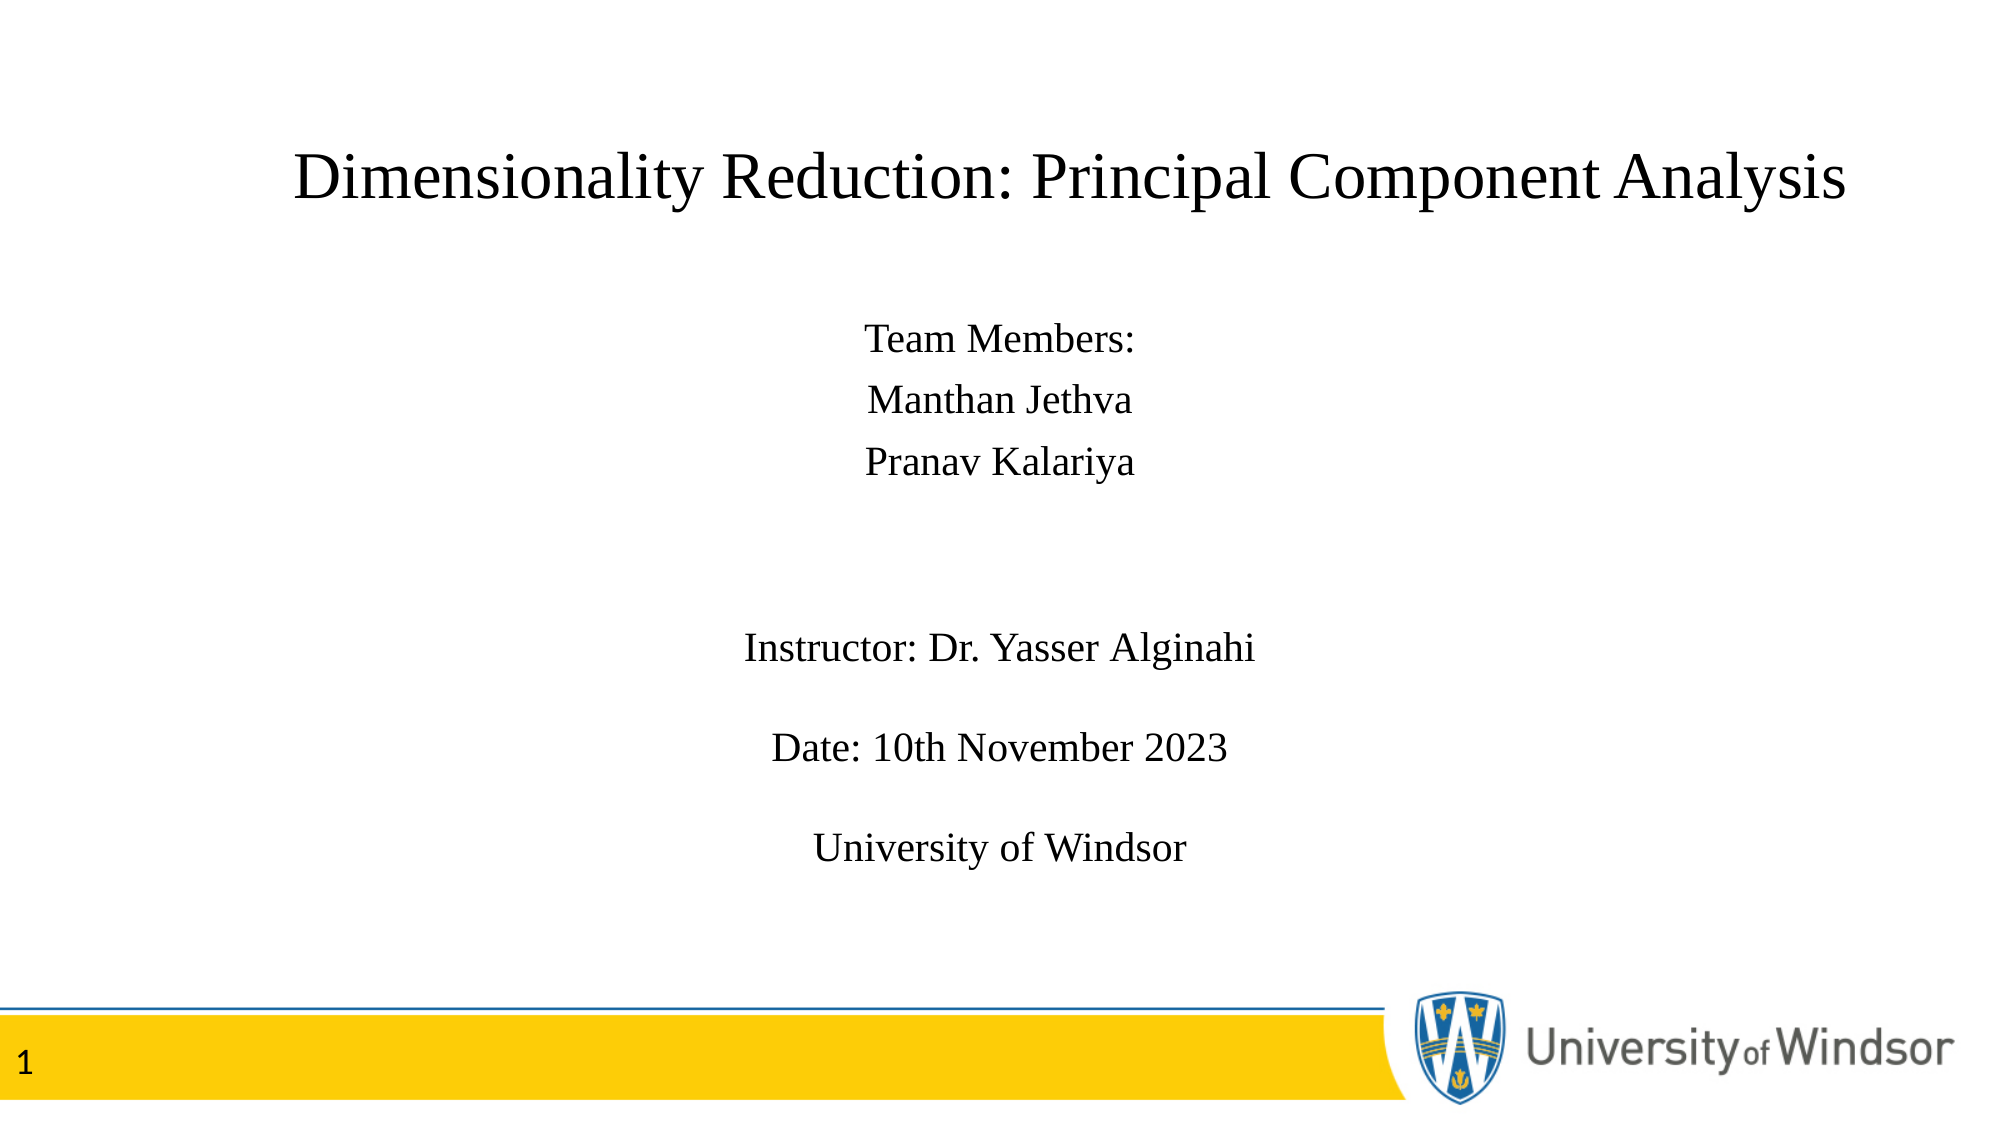

# Dimensionality Reduction: Principal Component Analysis
| Team Members: |
| --- |
| Manthan Jethva |
| Pranav Kalariya |
|  |

​
Instructor: Dr. Yasser Alginahi​
 ​
Date: 10th November 2023​
​
University of Windsor
1